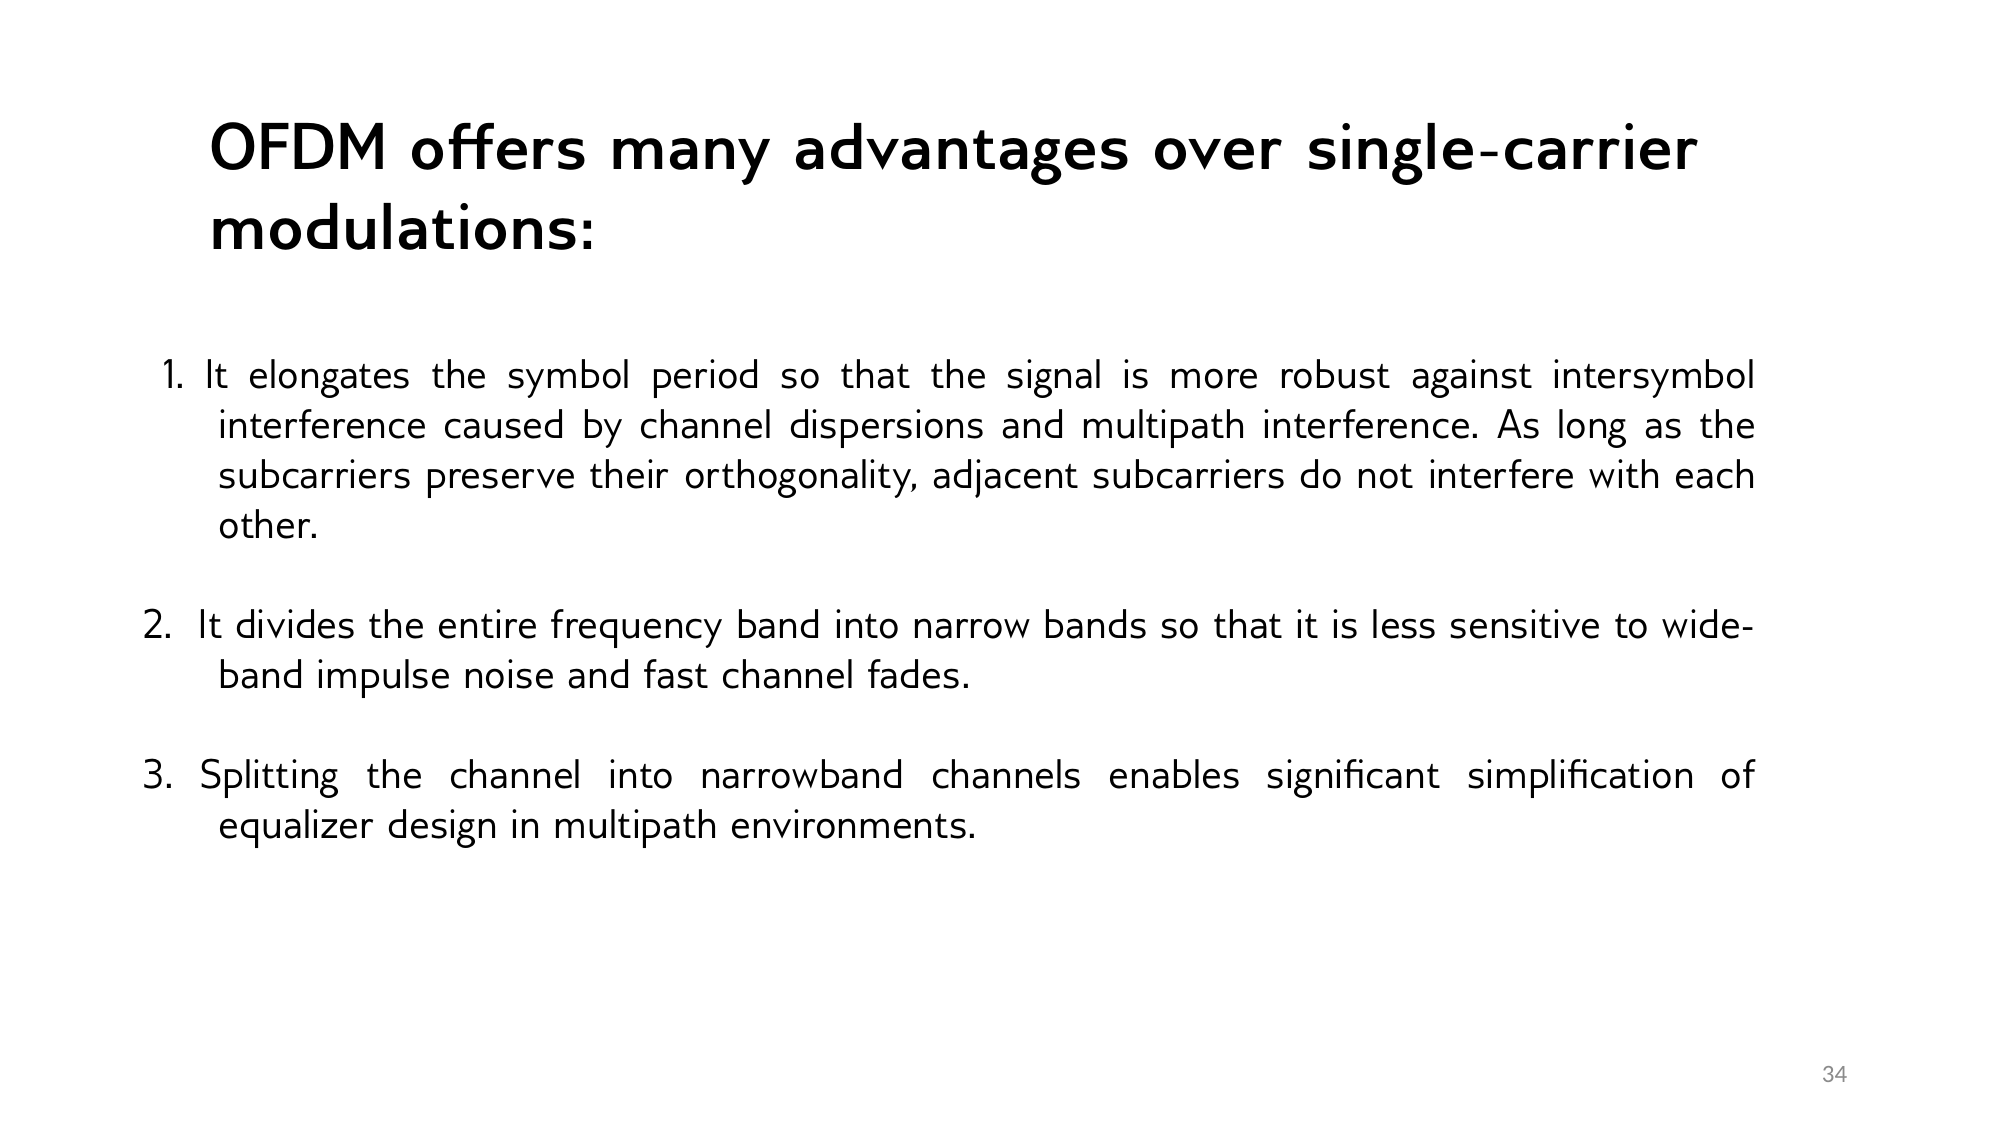

OFDM offers many advantages over single-carrier modulations:
 1. It elongates the symbol period so that the signal is more robust against intersymbol interference caused by channel dispersions and multipath interference. As long as the subcarriers preserve their orthogonality, adjacent subcarriers do not interfere with each other.

2.  It divides the entire frequency band into narrow bands so that it is less sensitive to wide-band impulse noise and fast channel fades.

3. Splitting the channel into narrowband channels enables significant simplification of equalizer design in multipath environments.
34